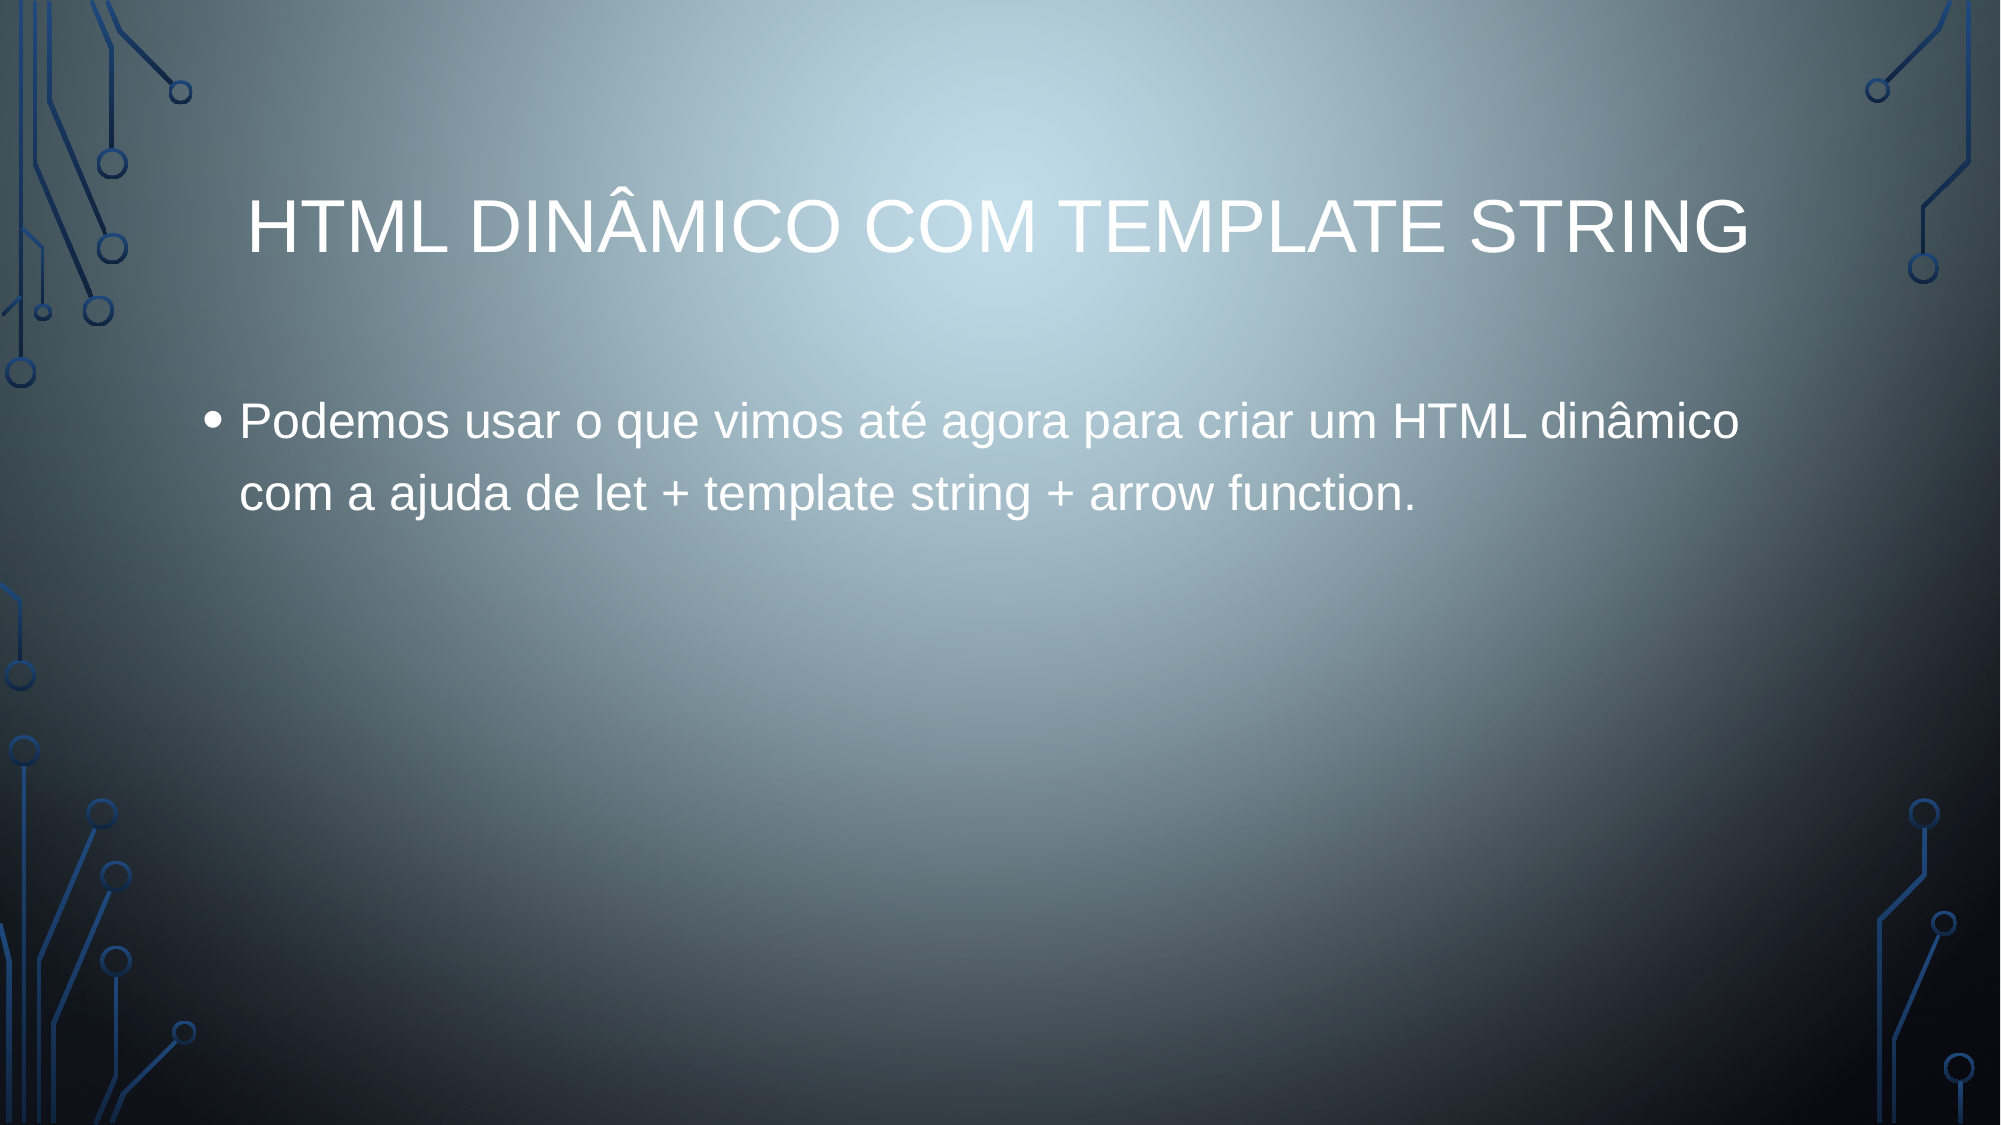

HTML Dinâmico com template string
Podemos usar o que vimos até agora para criar um HTML dinâmico com a ajuda de let + template string + arrow function.